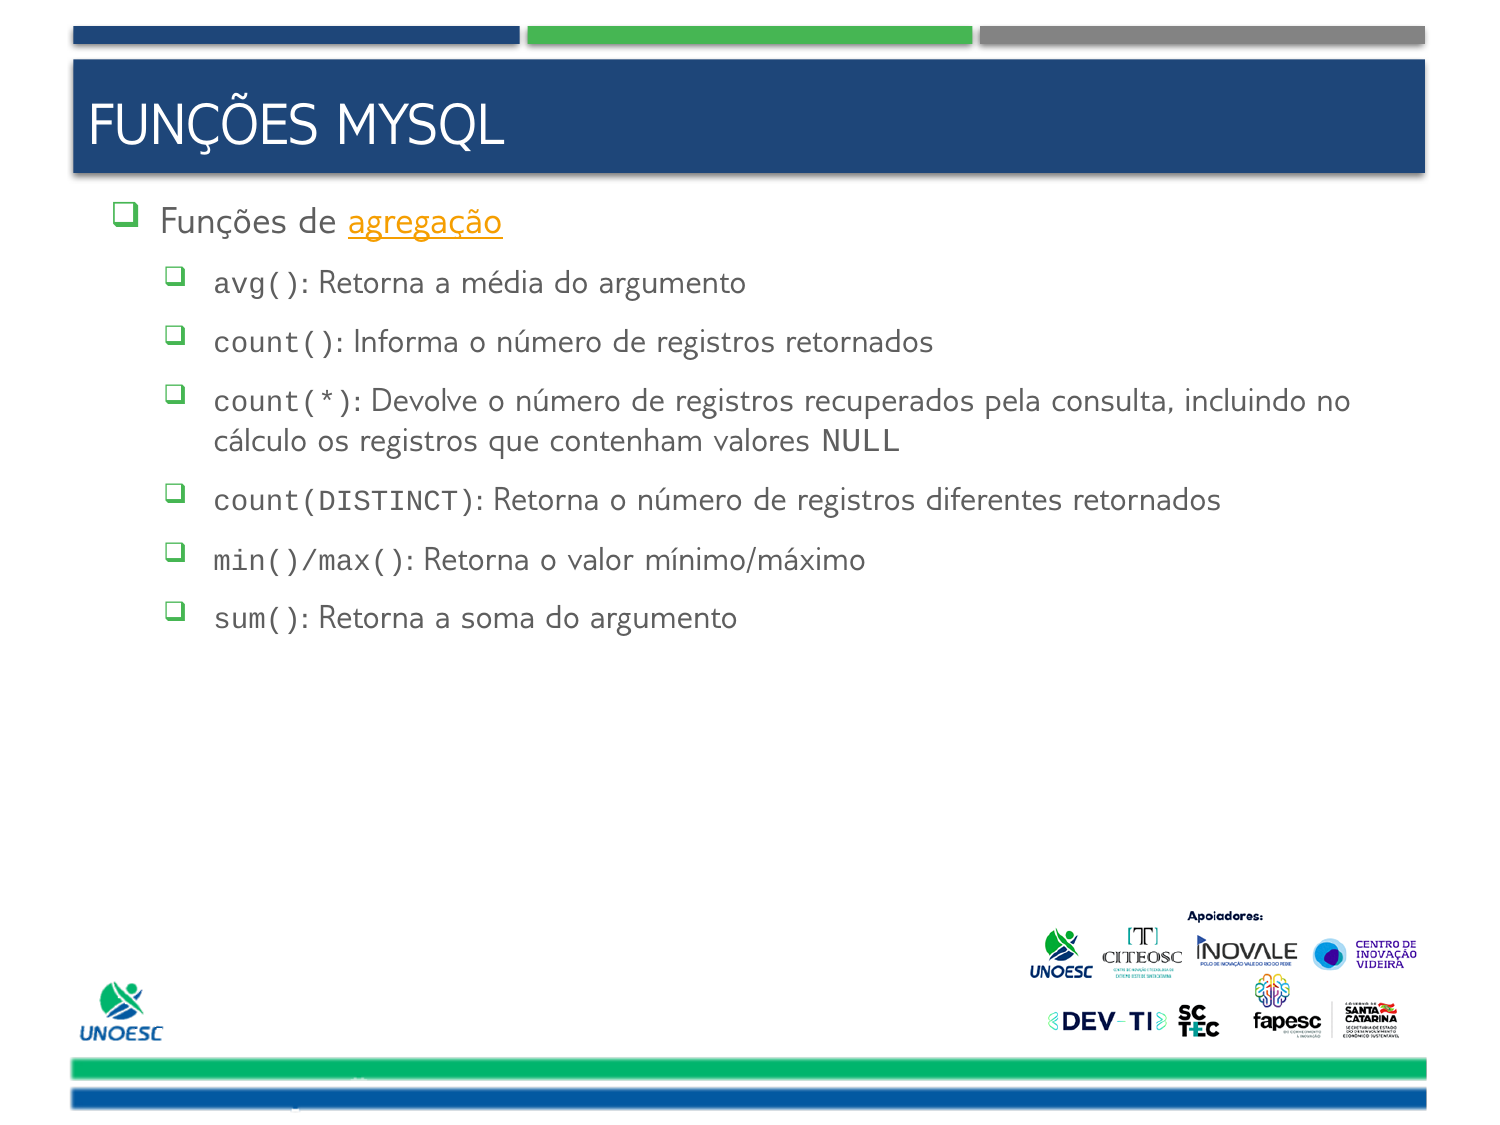

# Funções MySQL
Funções de agregação
avg(): Retorna a média do argumento
count(): Informa o número de registros retornados
count(*): Devolve o número de registros recuperados pela consulta, incluindo no cálculo os registros que contenham valores NULL
count(DISTINCT): Retorna o número de registros diferentes retornados
min()/max(): Retorna o valor mínimo/máximo
sum(): Retorna a soma do argumento